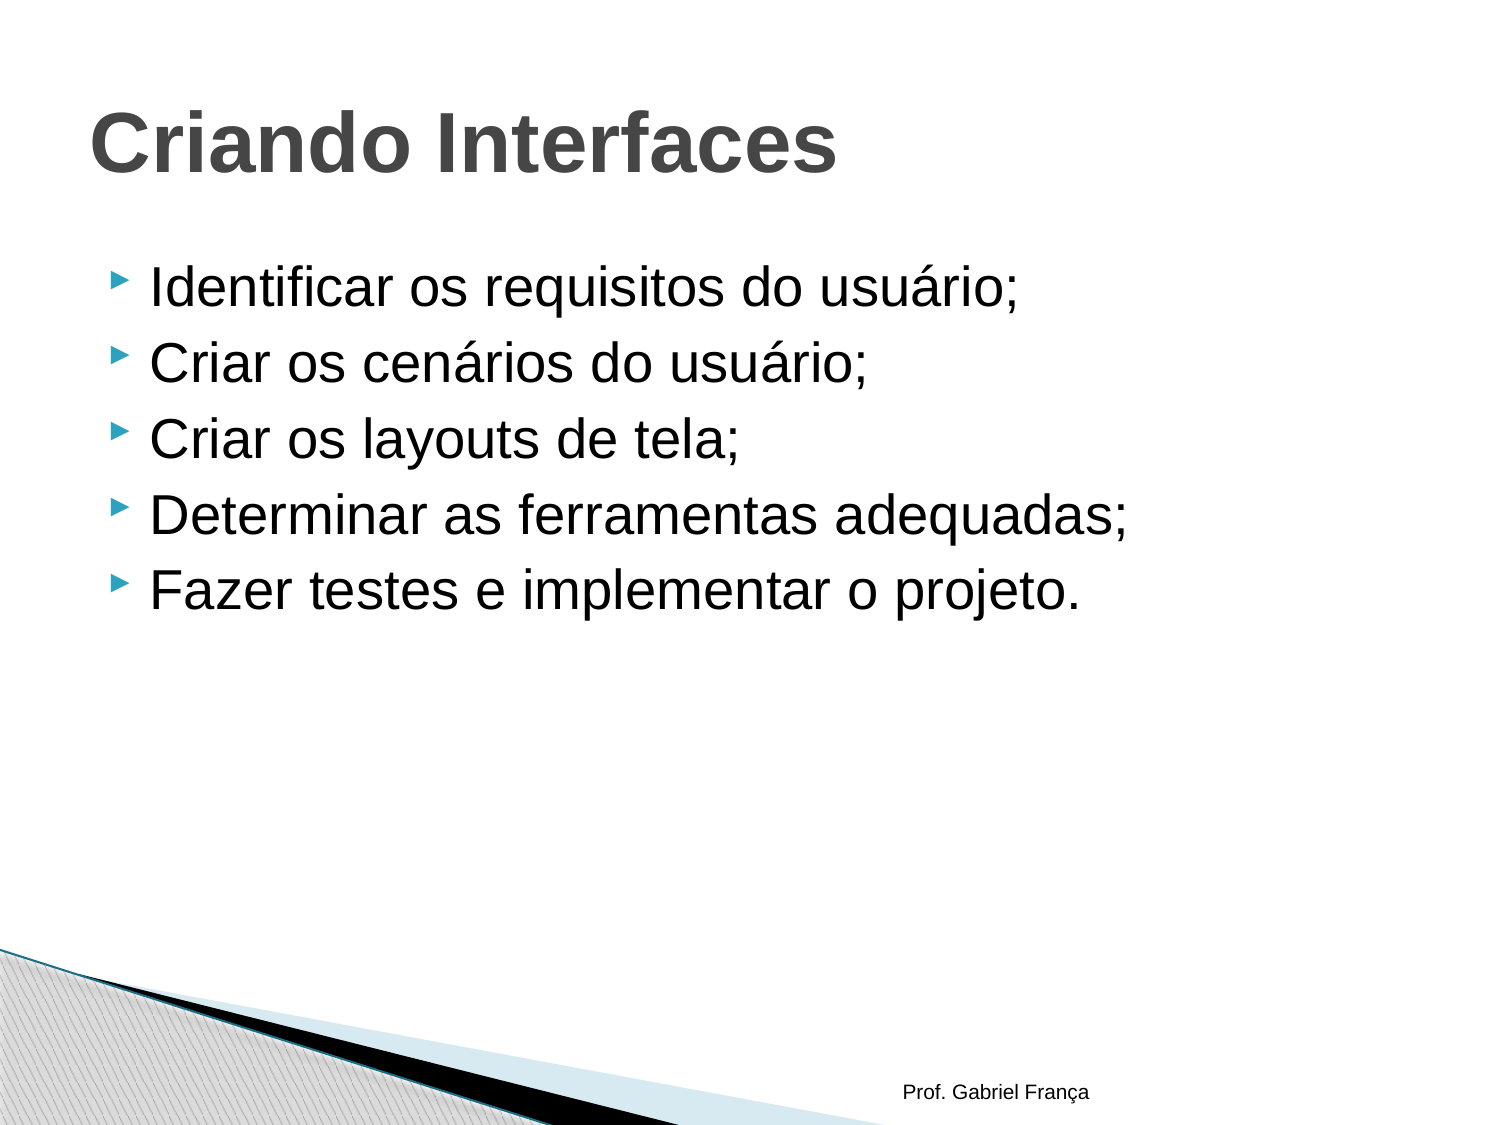

# Criando Interfaces
Identificar os requisitos do usuário;
Criar os cenários do usuário;
Criar os layouts de tela;
Determinar as ferramentas adequadas;
Fazer testes e implementar o projeto.
Prof. Gabriel França